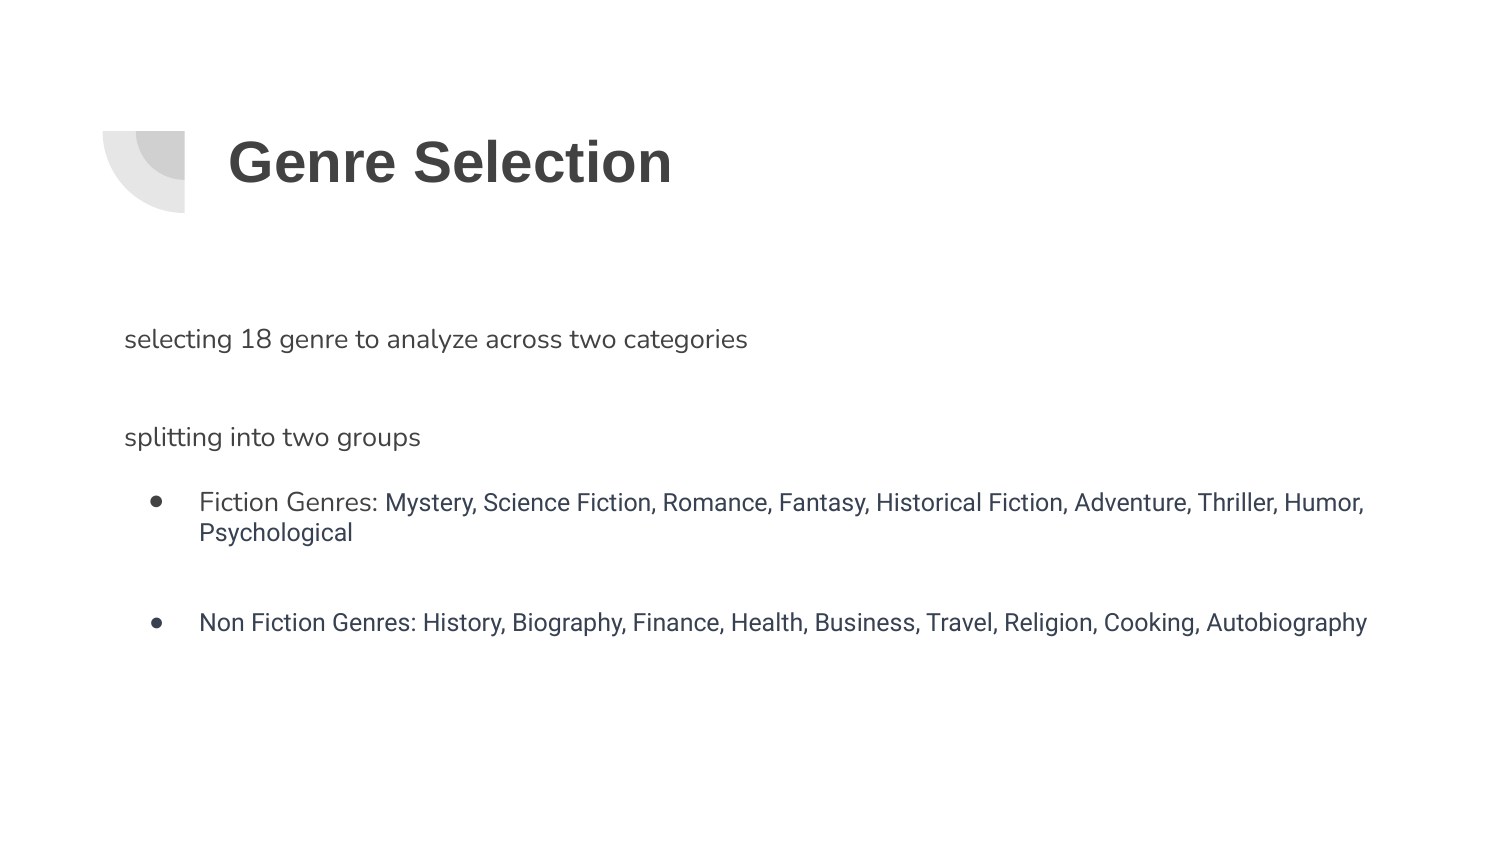

# Genre Selection
selecting 18 genre to analyze across two categories
splitting into two groups

Fiction Genres: Mystery, Science Fiction, Romance, Fantasy, Historical Fiction, Adventure, Thriller, Humor, Psychological

Non Fiction Genres: History, Biography, Finance, Health, Business, Travel, Religion, Cooking, Autobiography